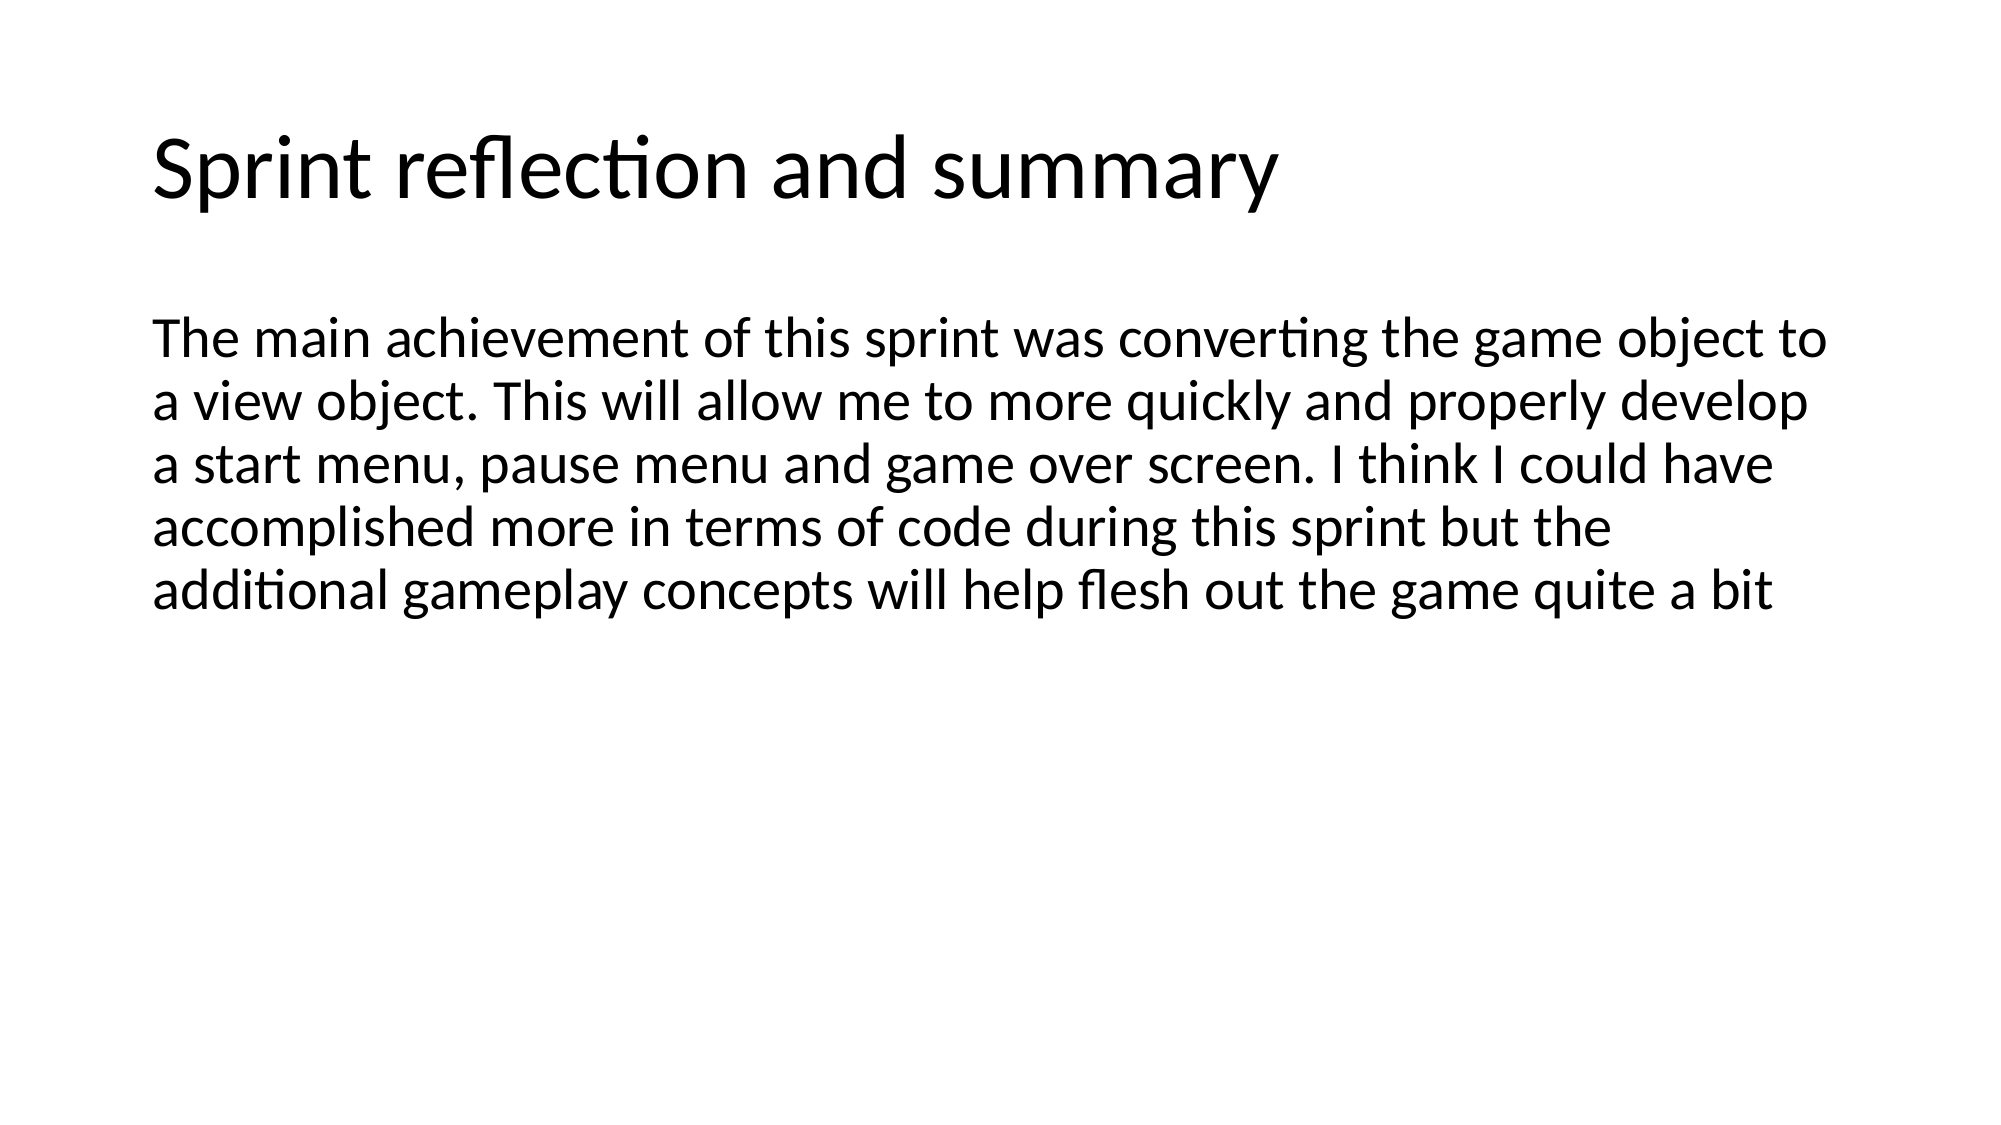

# Sprint reflection and summary
The main achievement of this sprint was converting the game object to a view object. This will allow me to more quickly and properly develop a start menu, pause menu and game over screen. I think I could have accomplished more in terms of code during this sprint but the additional gameplay concepts will help flesh out the game quite a bit